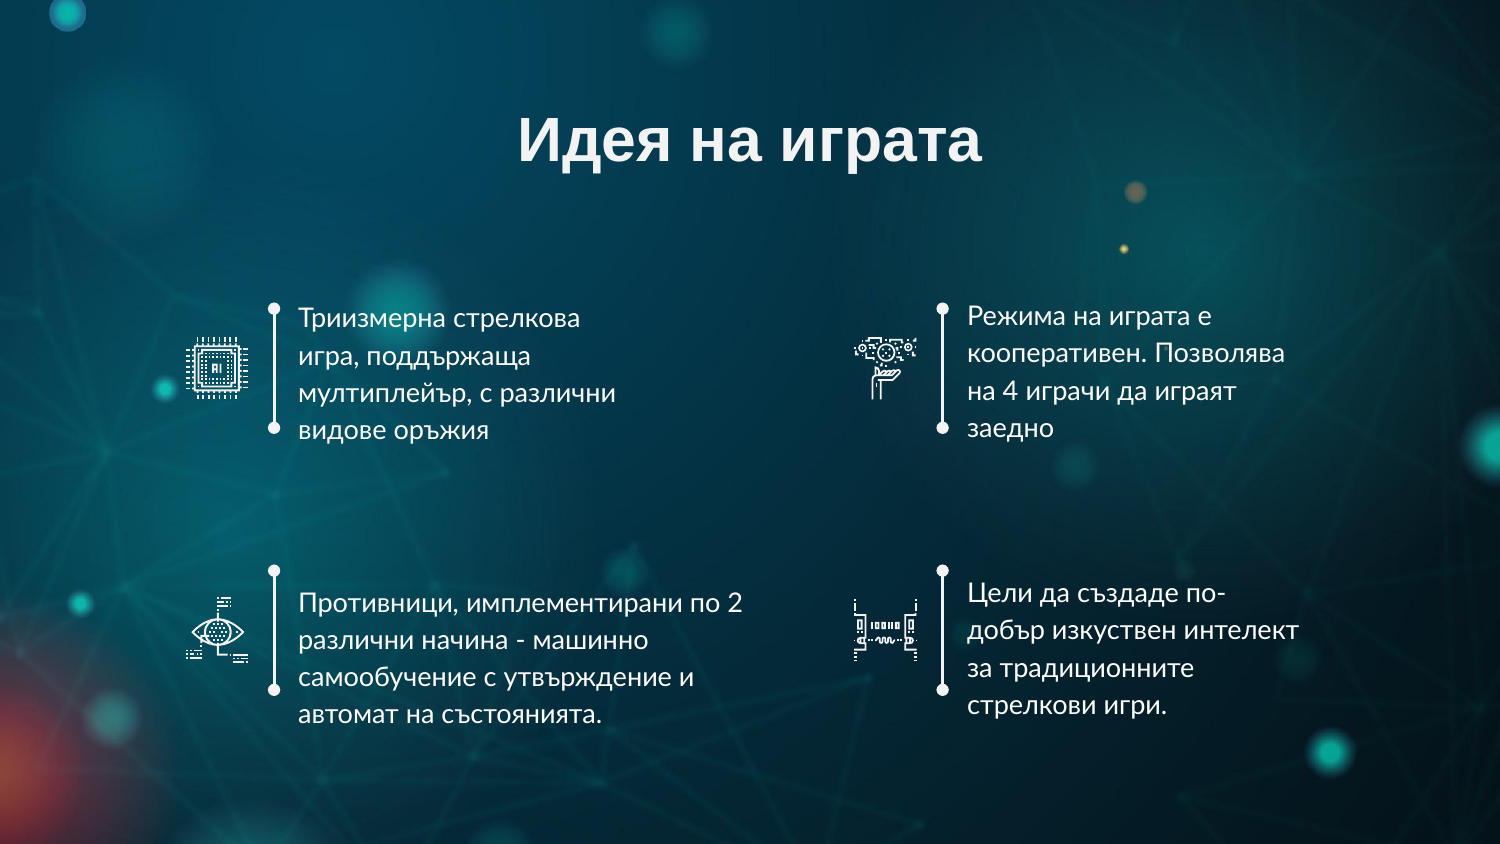

# Идея на играта
Режима на играта е кооперативен. Позволява на 4 играчи да играят заедно
Триизмерна стрелкова игра, поддържаща мултиплейър, с различни видове оръжия

Цели да създаде по-добър изкуствен интелект за традиционните стрелкови игри.
Противници, имплементирани по 2 различни начина - машинно самообучение с утвърждение и автомат на състоянията.